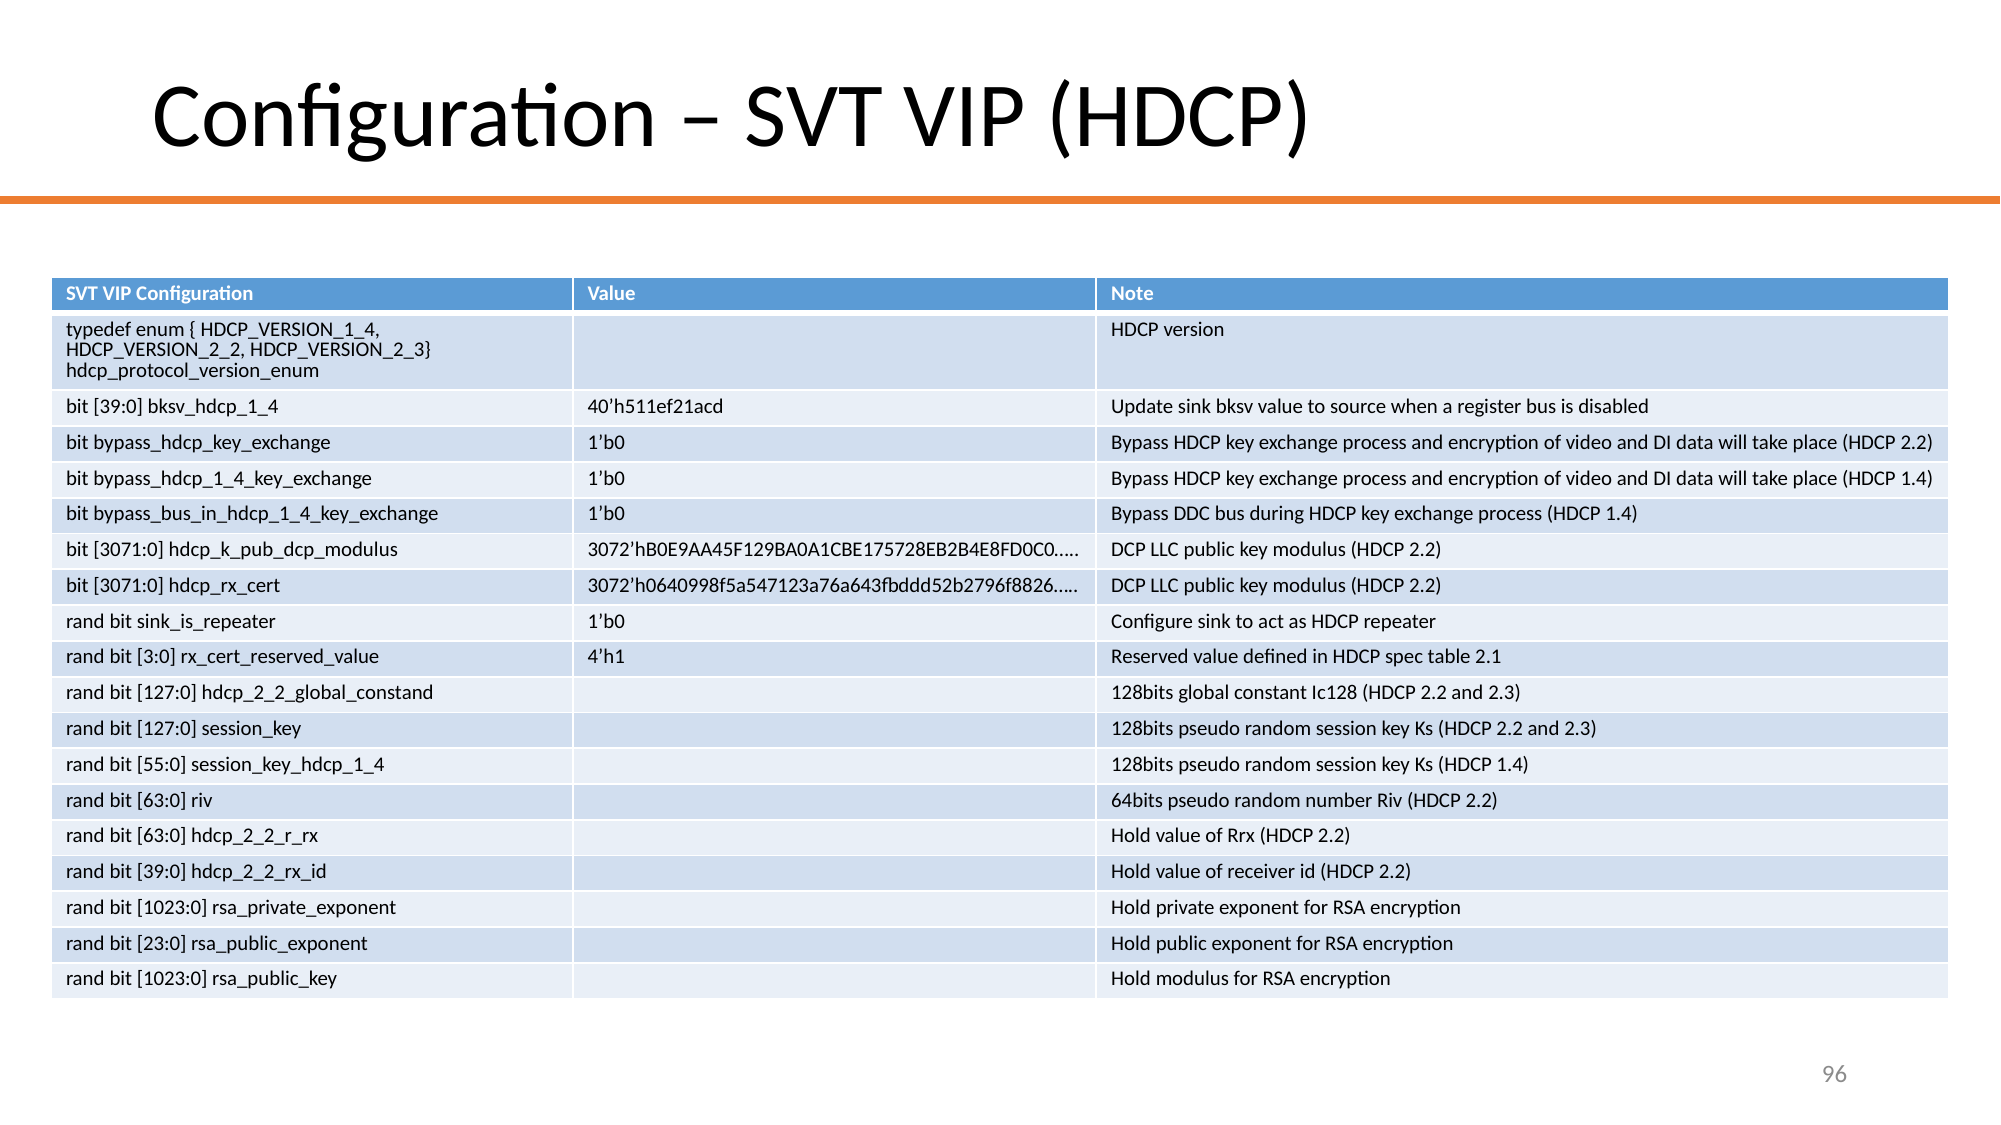

# Configuration – SVT VIP (HDCP)
| SVT VIP Configuration | Value | Note |
| --- | --- | --- |
| typedef enum { HDCP\_VERSION\_1\_4, HDCP\_VERSION\_2\_2, HDCP\_VERSION\_2\_3} hdcp\_protocol\_version\_enum |  | HDCP version |
| bit [39:0] bksv\_hdcp\_1\_4 | 40’h511ef21acd | Update sink bksv value to source when a register bus is disabled |
| bit bypass\_hdcp\_key\_exchange | 1’b0 | Bypass HDCP key exchange process and encryption of video and DI data will take place (HDCP 2.2) |
| bit bypass\_hdcp\_1\_4\_key\_exchange | 1’b0 | Bypass HDCP key exchange process and encryption of video and DI data will take place (HDCP 1.4) |
| bit bypass\_bus\_in\_hdcp\_1\_4\_key\_exchange | 1’b0 | Bypass DDC bus during HDCP key exchange process (HDCP 1.4) |
| bit [3071:0] hdcp\_k\_pub\_dcp\_modulus | 3072’hB0E9AA45F129BA0A1CBE175728EB2B4E8FD0C0….. | DCP LLC public key modulus (HDCP 2.2) |
| bit [3071:0] hdcp\_rx\_cert | 3072’h0640998f5a547123a76a643fbddd52b2796f8826….. | DCP LLC public key modulus (HDCP 2.2) |
| rand bit sink\_is\_repeater | 1’b0 | Configure sink to act as HDCP repeater |
| rand bit [3:0] rx\_cert\_reserved\_value | 4’h1 | Reserved value defined in HDCP spec table 2.1 |
| rand bit [127:0] hdcp\_2\_2\_global\_constand |  | 128bits global constant Ic128 (HDCP 2.2 and 2.3) |
| rand bit [127:0] session\_key |  | 128bits pseudo random session key Ks (HDCP 2.2 and 2.3) |
| rand bit [55:0] session\_key\_hdcp\_1\_4 |  | 128bits pseudo random session key Ks (HDCP 1.4) |
| rand bit [63:0] riv |  | 64bits pseudo random number Riv (HDCP 2.2) |
| rand bit [63:0] hdcp\_2\_2\_r\_rx |  | Hold value of Rrx (HDCP 2.2) |
| rand bit [39:0] hdcp\_2\_2\_rx\_id |  | Hold value of receiver id (HDCP 2.2) |
| rand bit [1023:0] rsa\_private\_exponent |  | Hold private exponent for RSA encryption |
| rand bit [23:0] rsa\_public\_exponent |  | Hold public exponent for RSA encryption |
| rand bit [1023:0] rsa\_public\_key |  | Hold modulus for RSA encryption |

96